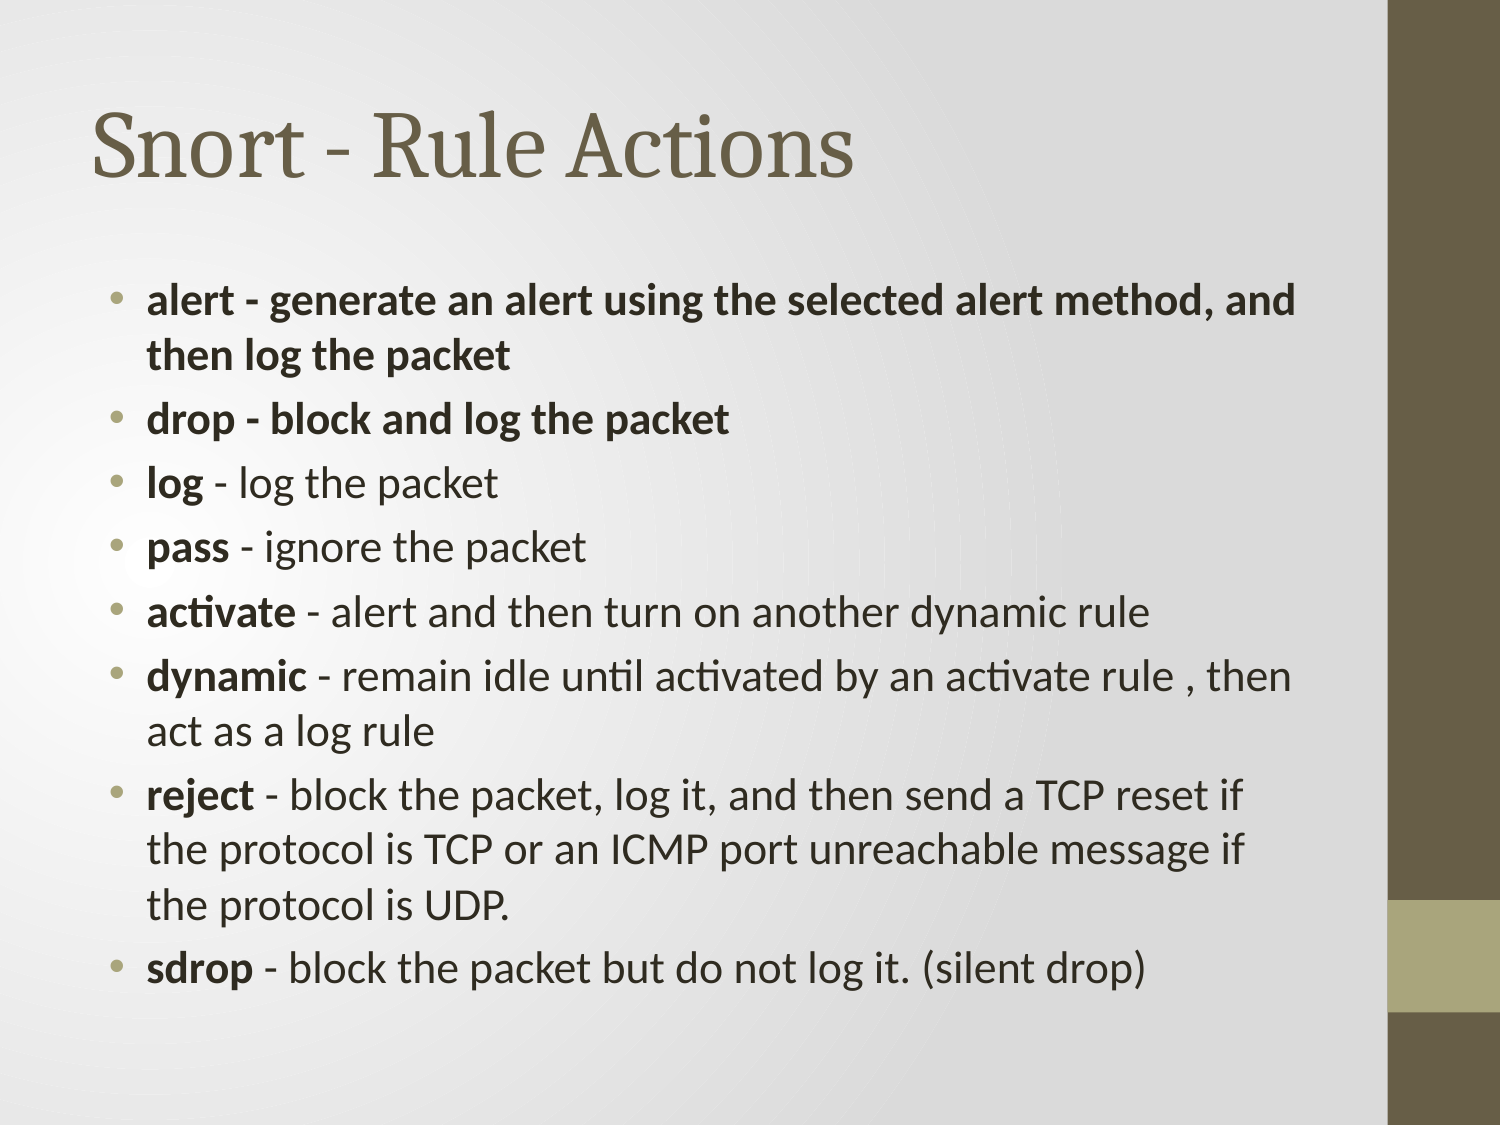

# Snort - Rule Actions
alert - generate an alert using the selected alert method, and then log the packet
drop - block and log the packet
log - log the packet
pass - ignore the packet
activate - alert and then turn on another dynamic rule
dynamic - remain idle until activated by an activate rule , then act as a log rule
reject - block the packet, log it, and then send a TCP reset if the protocol is TCP or an ICMP port unreachable message if the protocol is UDP.
sdrop - block the packet but do not log it. (silent drop)